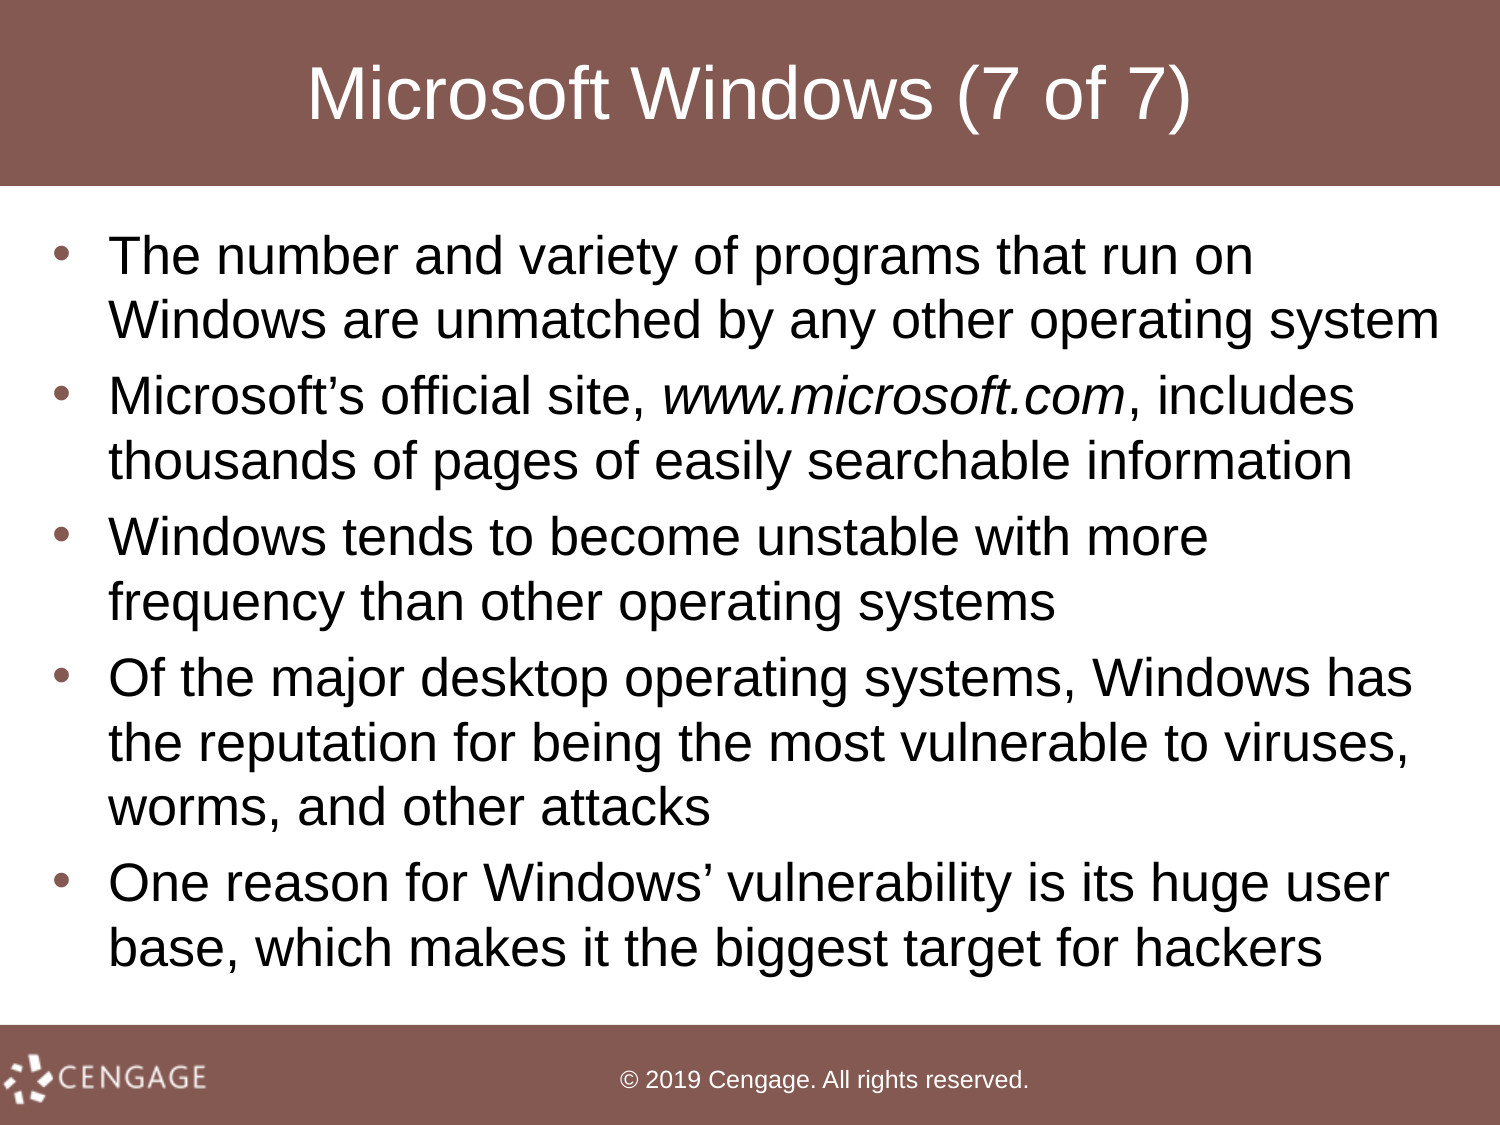

# Microsoft Windows (7 of 7)
The number and variety of programs that run on Windows are unmatched by any other operating system
Microsoft’s official site, www.microsoft.com, includes thousands of pages of easily searchable information
Windows tends to become unstable with more frequency than other operating systems
Of the major desktop operating systems, Windows has the reputation for being the most vulnerable to viruses, worms, and other attacks
One reason for Windows’ vulnerability is its huge user base, which makes it the biggest target for hackers